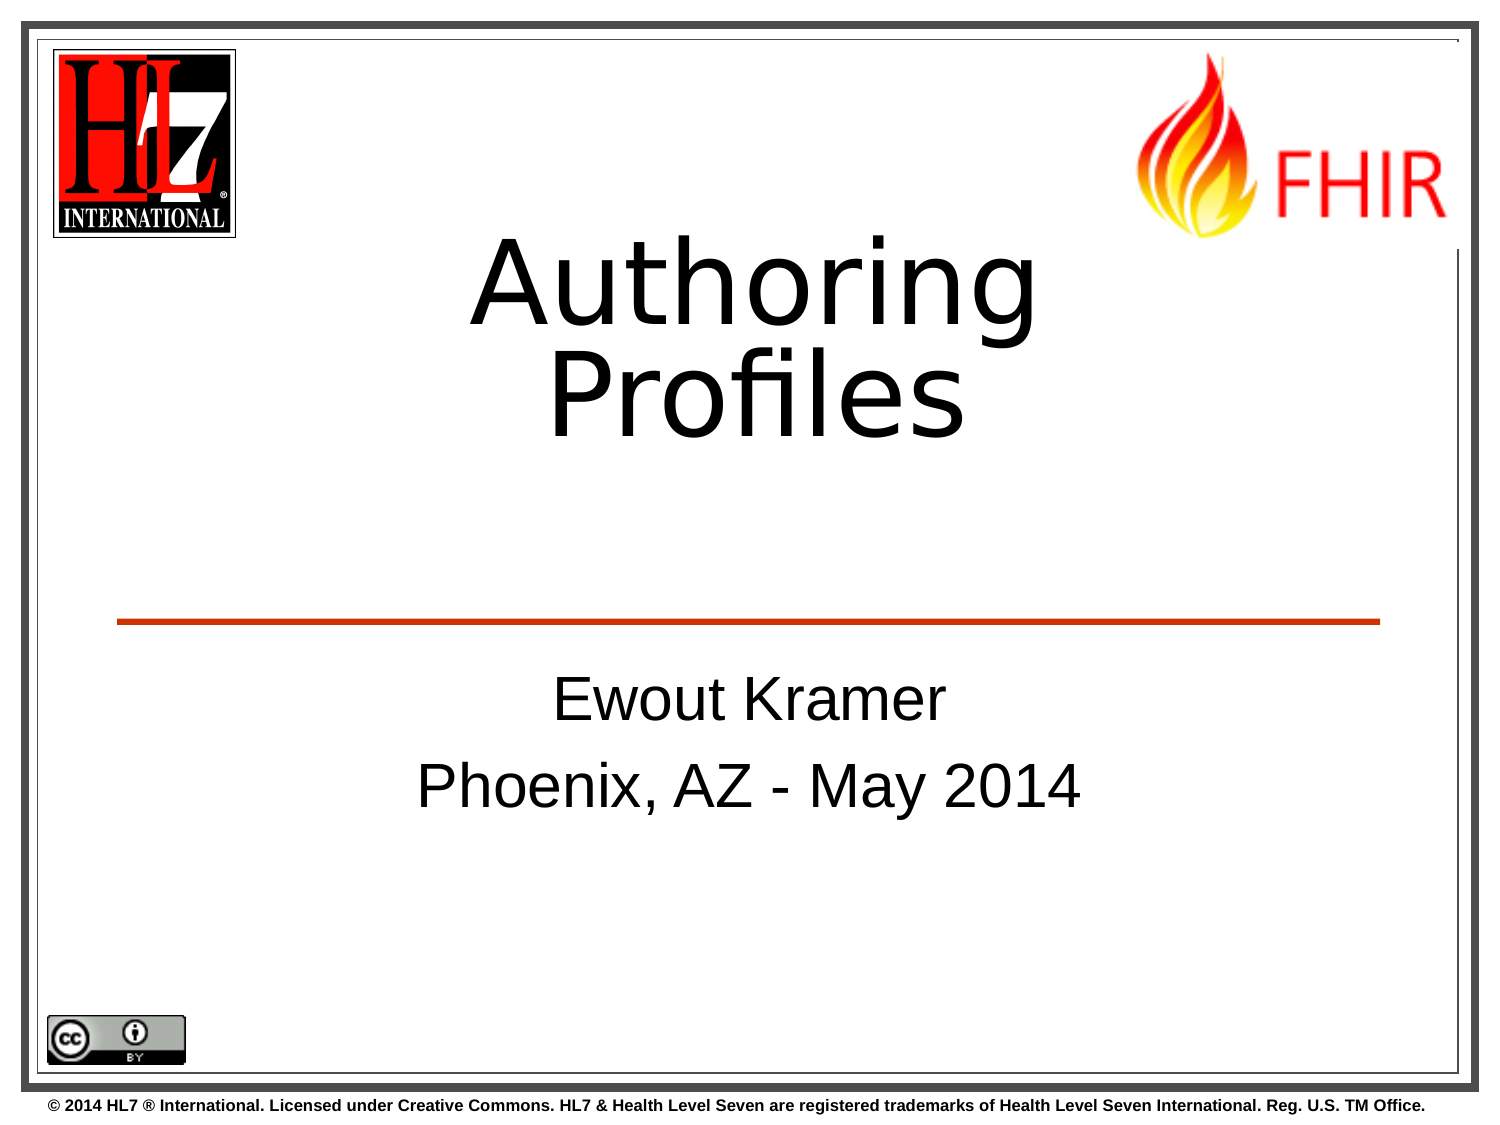

# Authoring Profiles
Ewout Kramer
Phoenix, AZ - May 2014